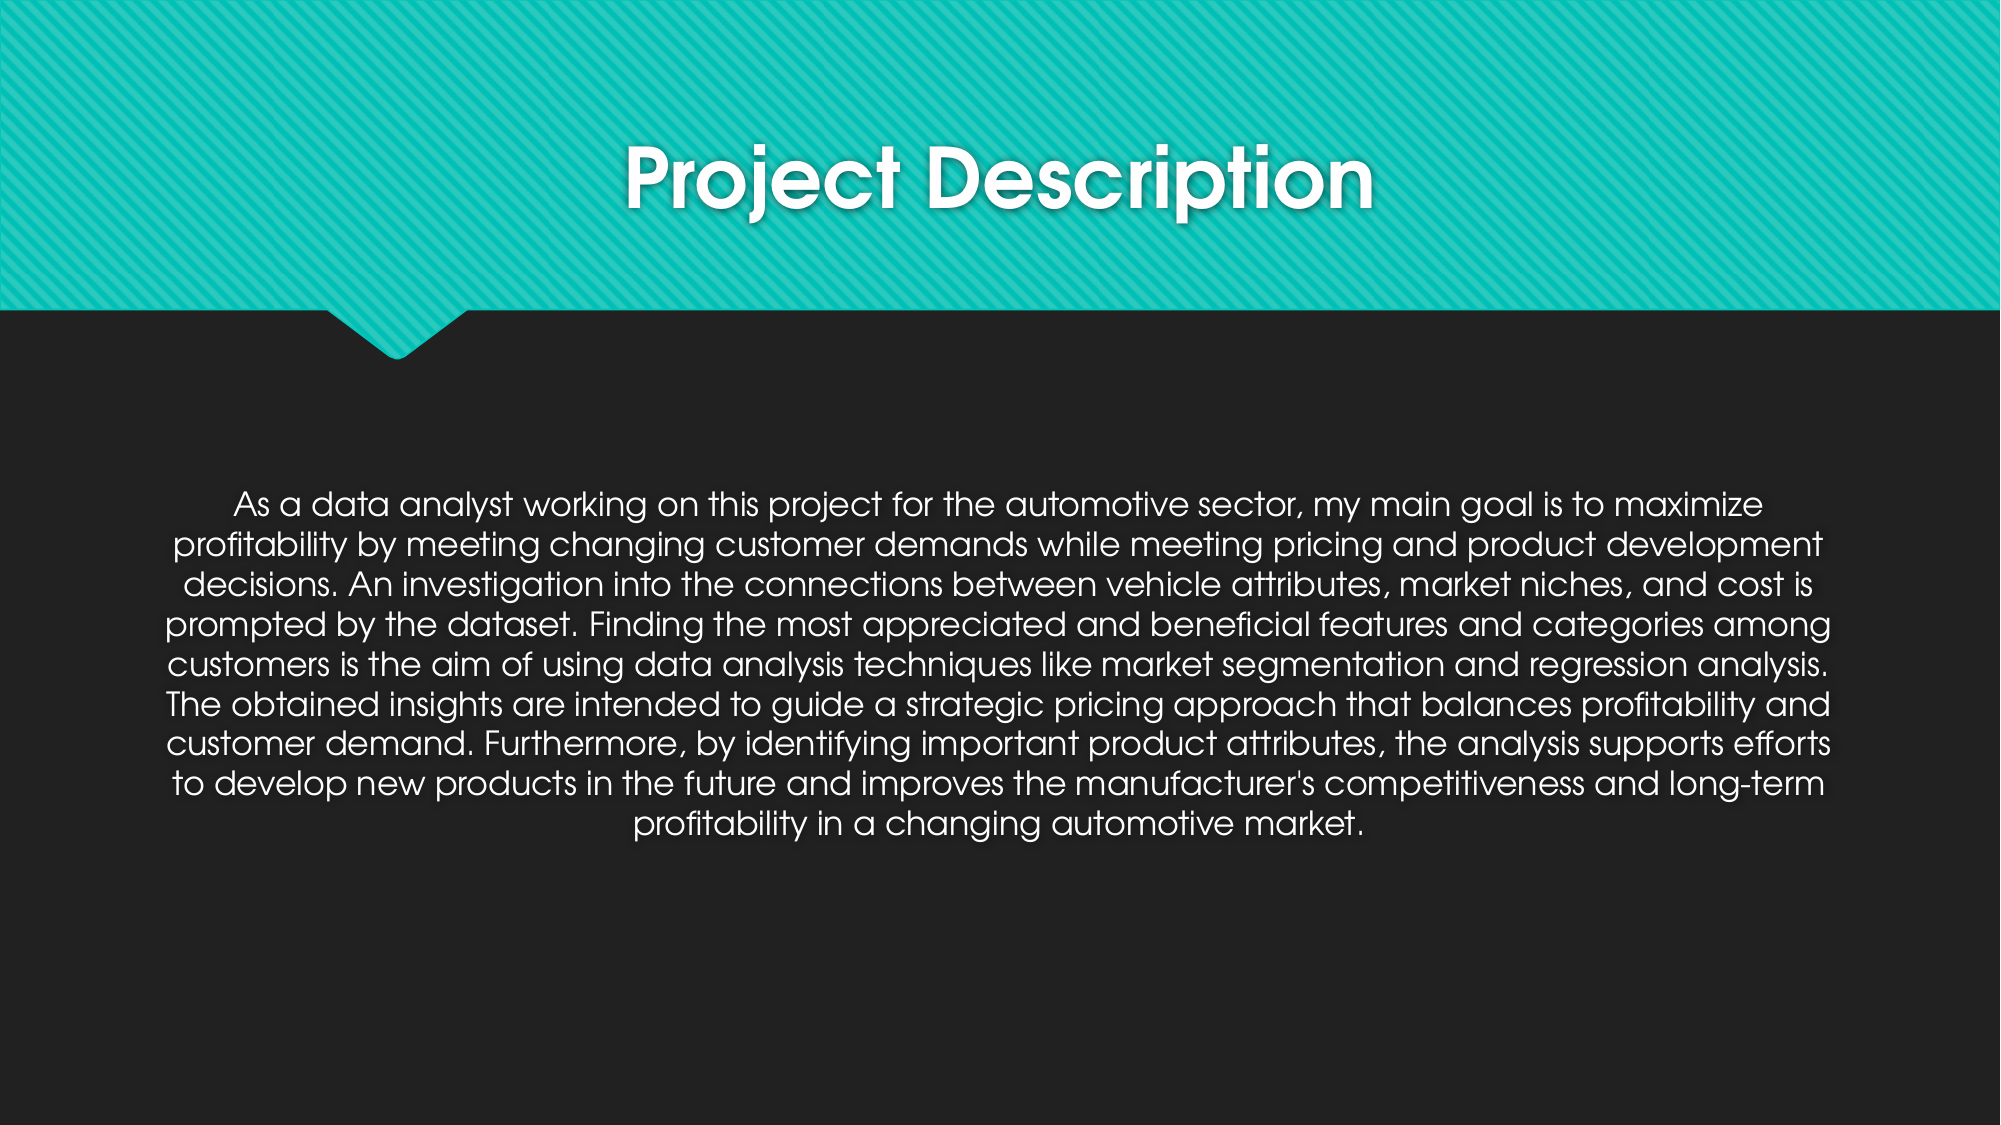

# Project Description
As a data analyst working on this project for the automotive sector, my main goal is to maximize profitability by meeting changing customer demands while meeting pricing and product development decisions. An investigation into the connections between vehicle attributes, market niches, and cost is prompted by the dataset. Finding the most appreciated and beneficial features and categories among customers is the aim of using data analysis techniques like market segmentation and regression analysis. The obtained insights are intended to guide a strategic pricing approach that balances profitability and customer demand. Furthermore, by identifying important product attributes, the analysis supports efforts to develop new products in the future and improves the manufacturer's competitiveness and long-term profitability in a changing automotive market.